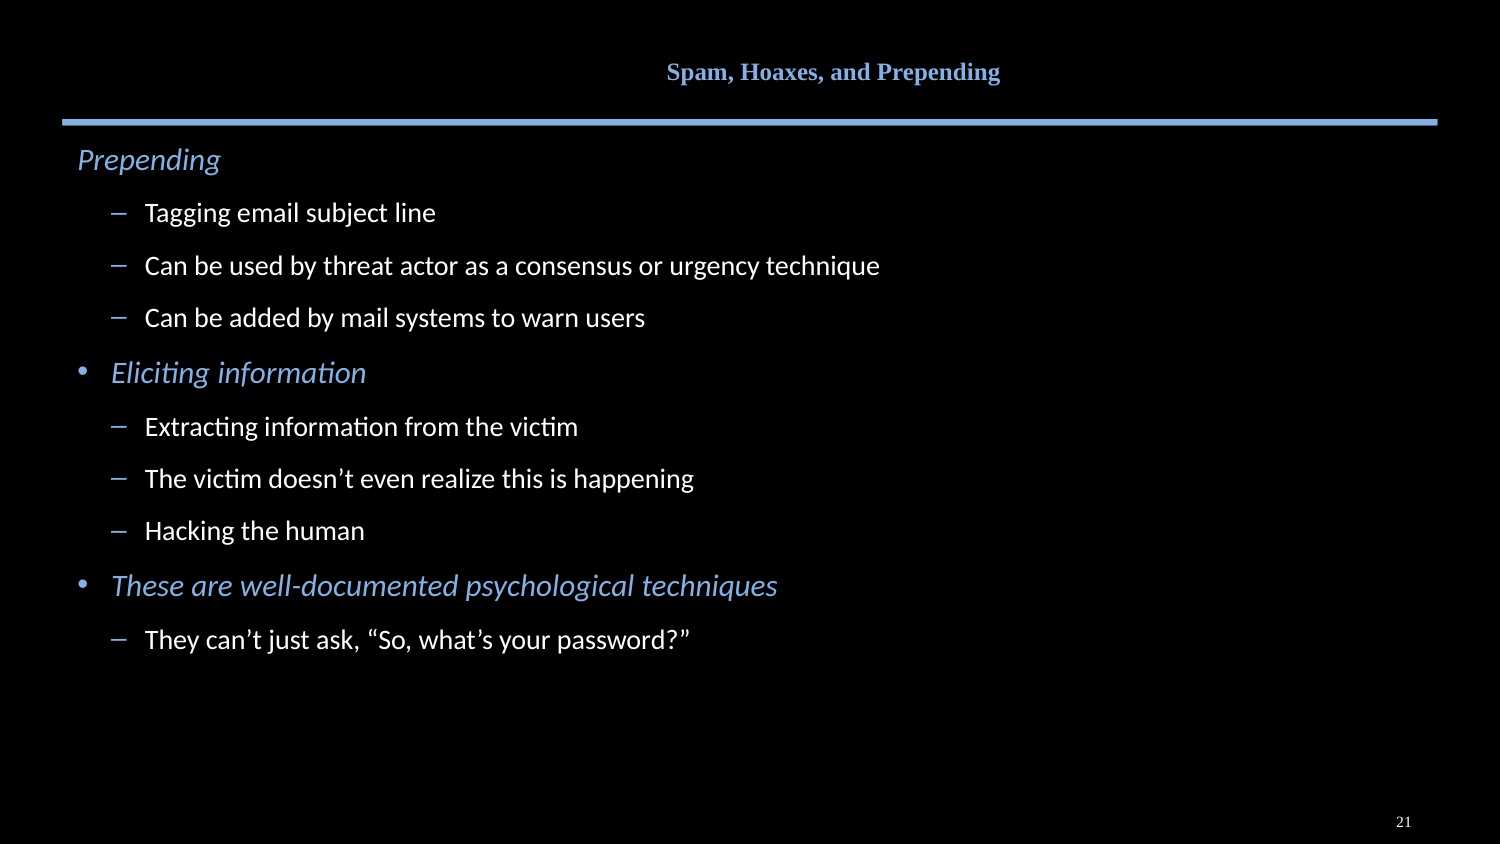

# Spam, Hoaxes, and Prepending
Prepending
Tagging email subject line
Can be used by threat actor as a consensus or urgency technique
Can be added by mail systems to warn users
Eliciting information
Extracting information from the victim
The victim doesn’t even realize this is happening
Hacking the human
These are well-documented psychological techniques
They can’t just ask, “So, what’s your password?”

21